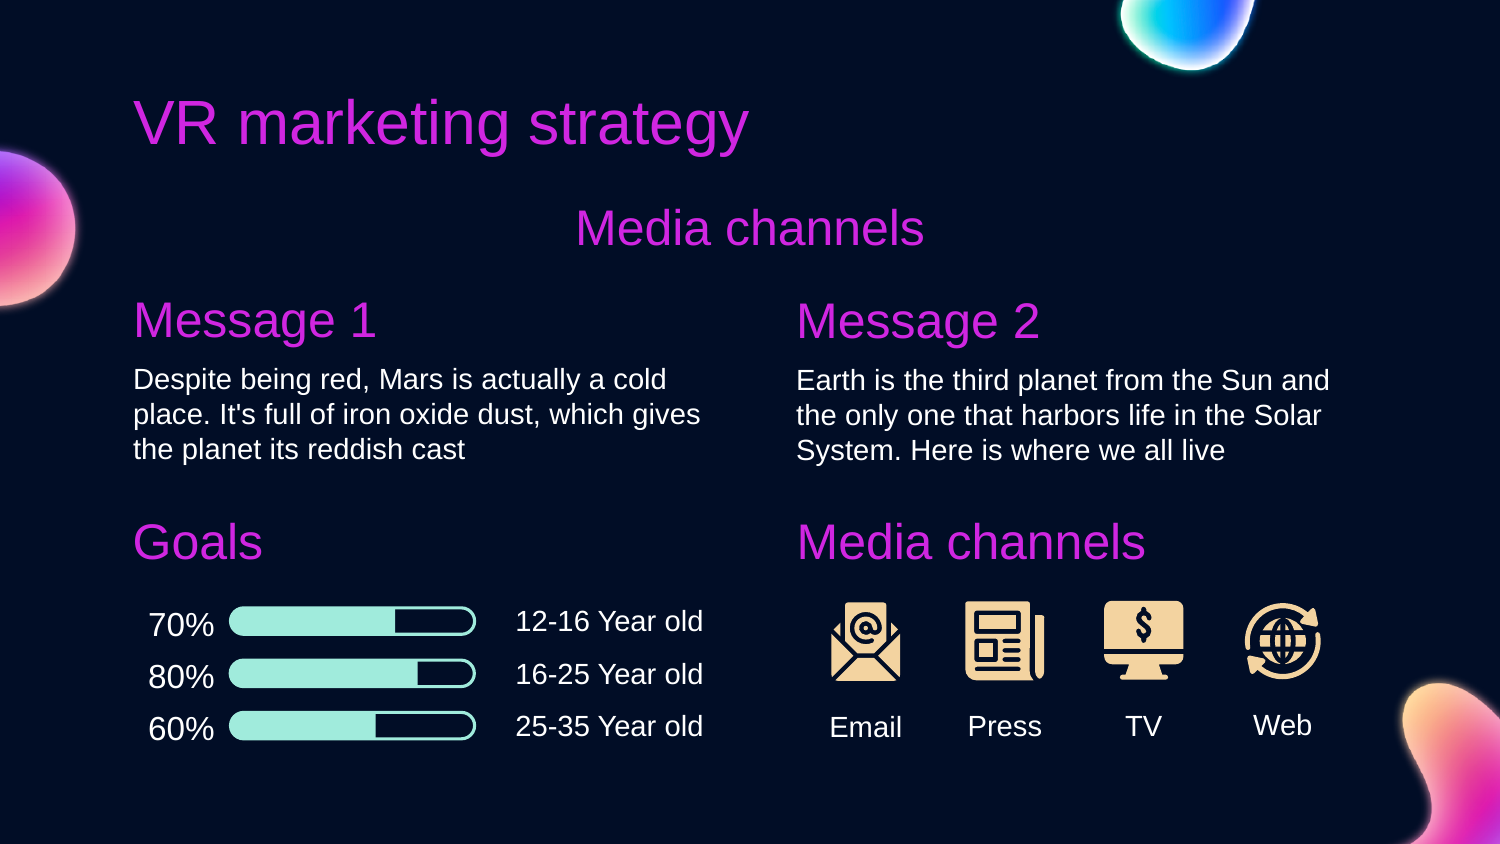

# VR marketing strategy
Media channels
Message 1
Message 2
Despite being red, Mars is actually a cold place. It's full of iron oxide dust, which gives the planet its reddish cast
Earth is the third planet from the Sun and the only one that harbors life in the Solar System. Here is where we all live
Goals
Media channels

70%
12-16 Year old

80%
16-25 Year old

Web
Press
TV
60%
25-35 Year old
Email